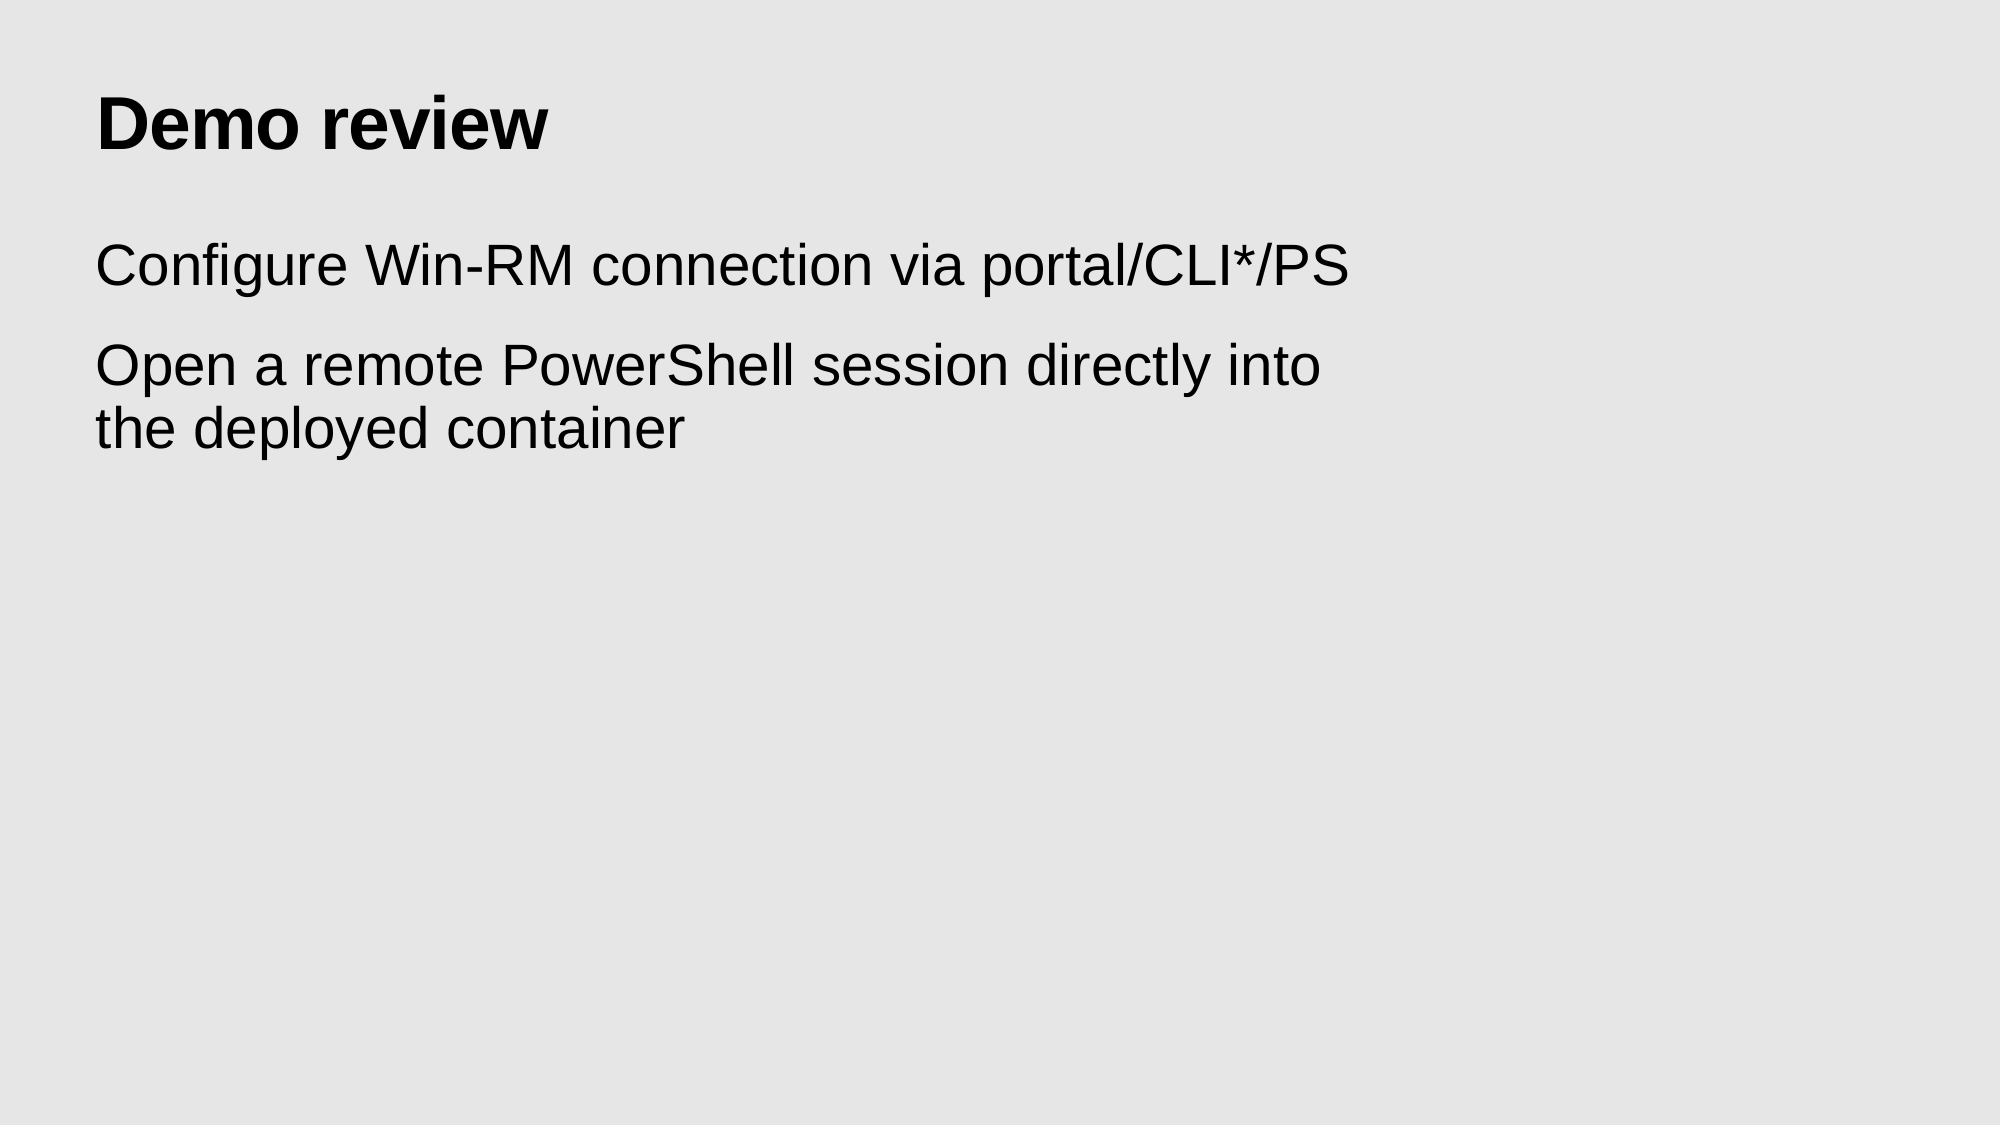

# Demo review
Configure Win-RM connection via portal/CLI*/PS
Open a remote PowerShell session directly into
the deployed container